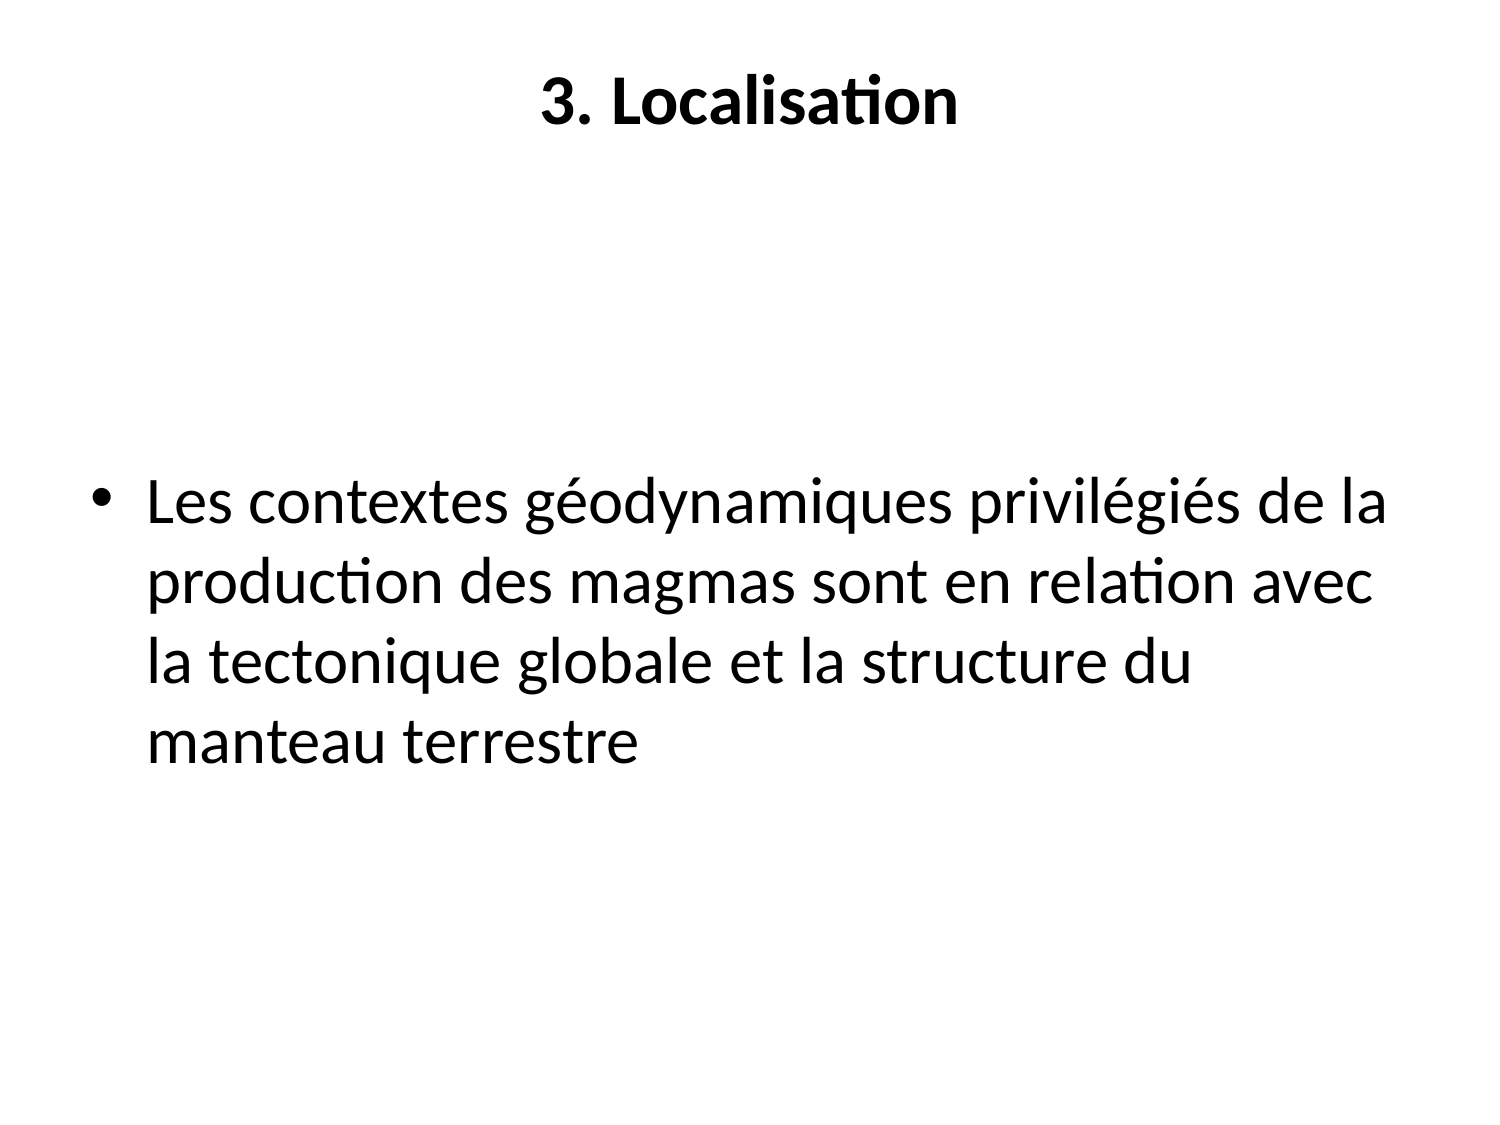

# 3. Localisation

Les contextes géodynamiques privilégiés de la production des magmas sont en relation avec la tectonique globale et la structure du manteau terrestre